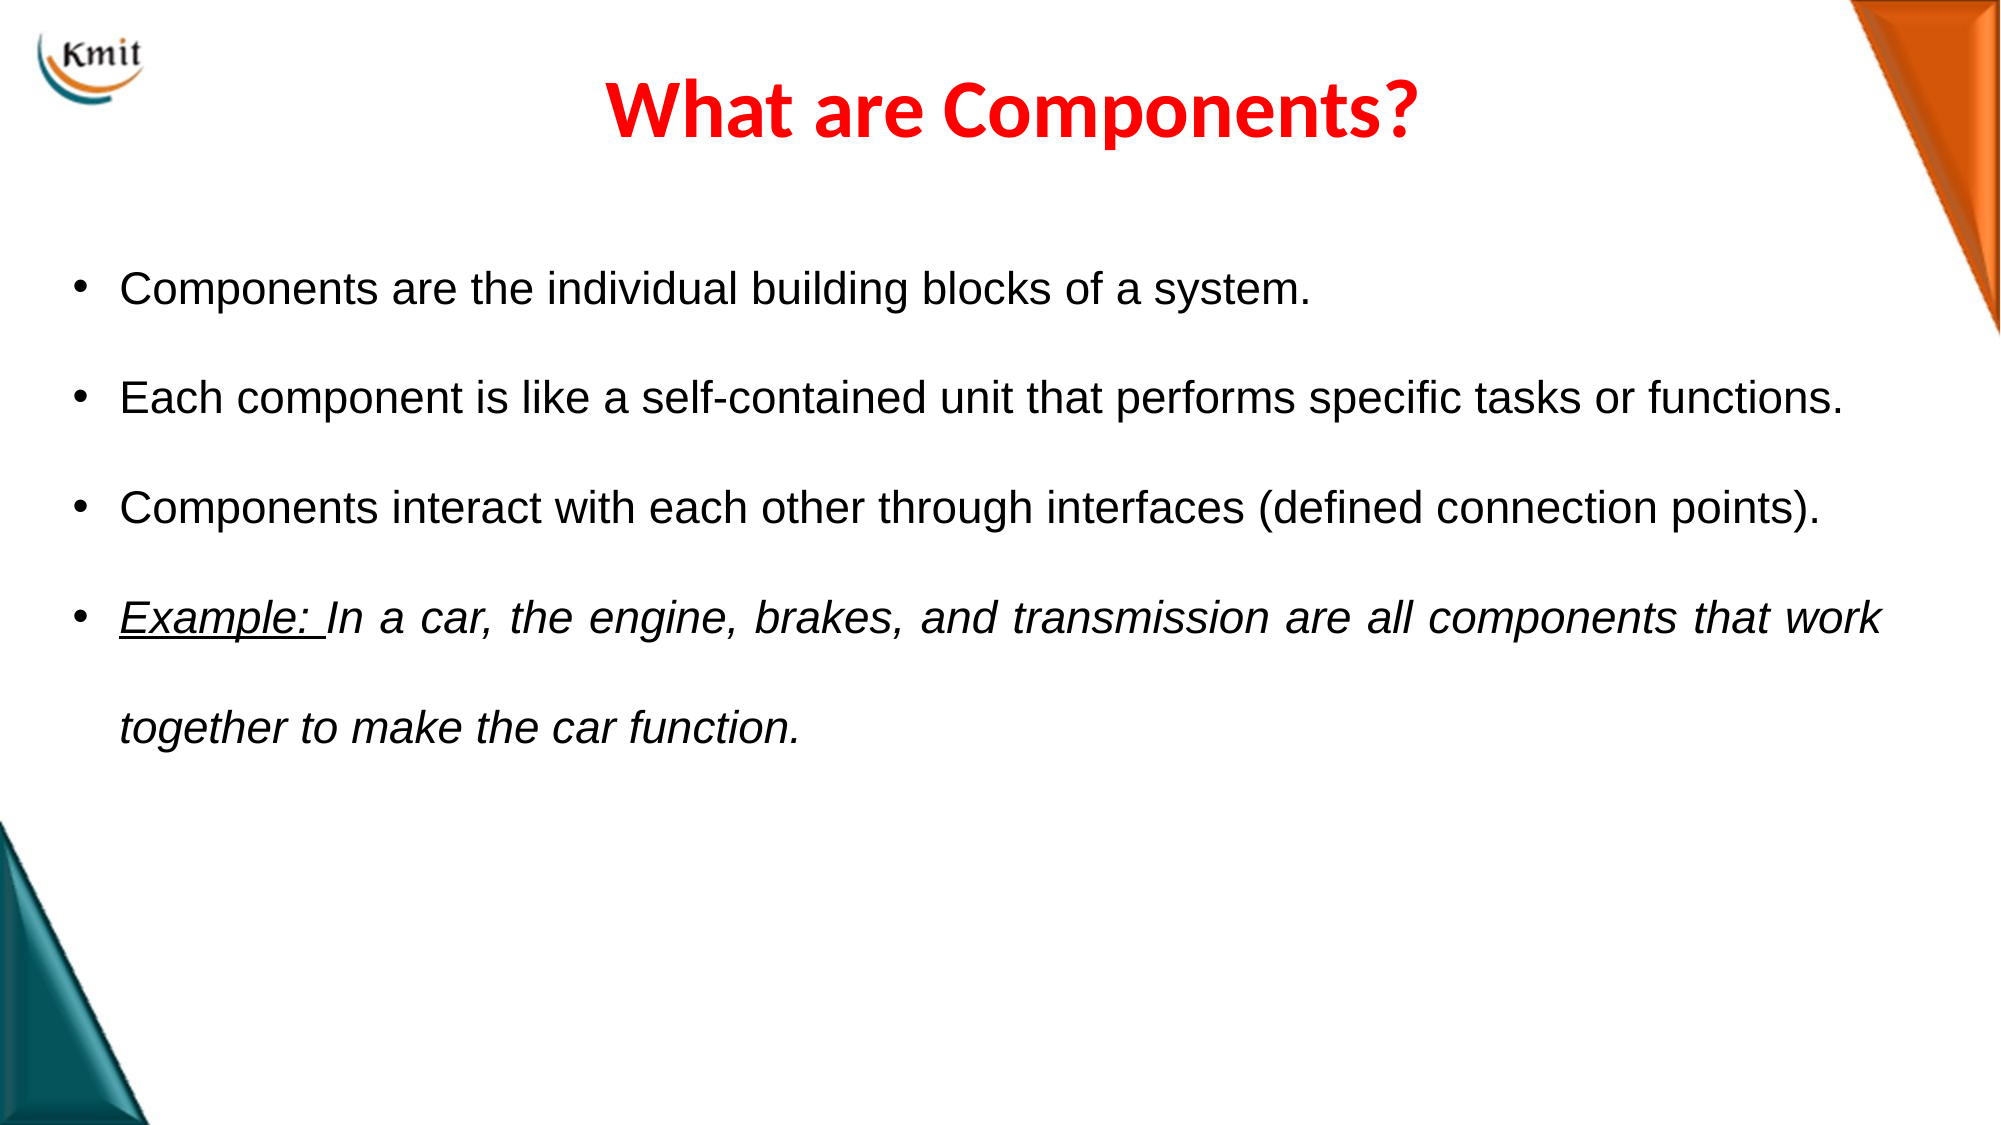

# What are Components?
Components are the individual building blocks of a system.
Each component is like a self-contained unit that performs specific tasks or functions.
Components interact with each other through interfaces (defined connection points).
Example: In a car, the engine, brakes, and transmission are all components that work together to make the car function.